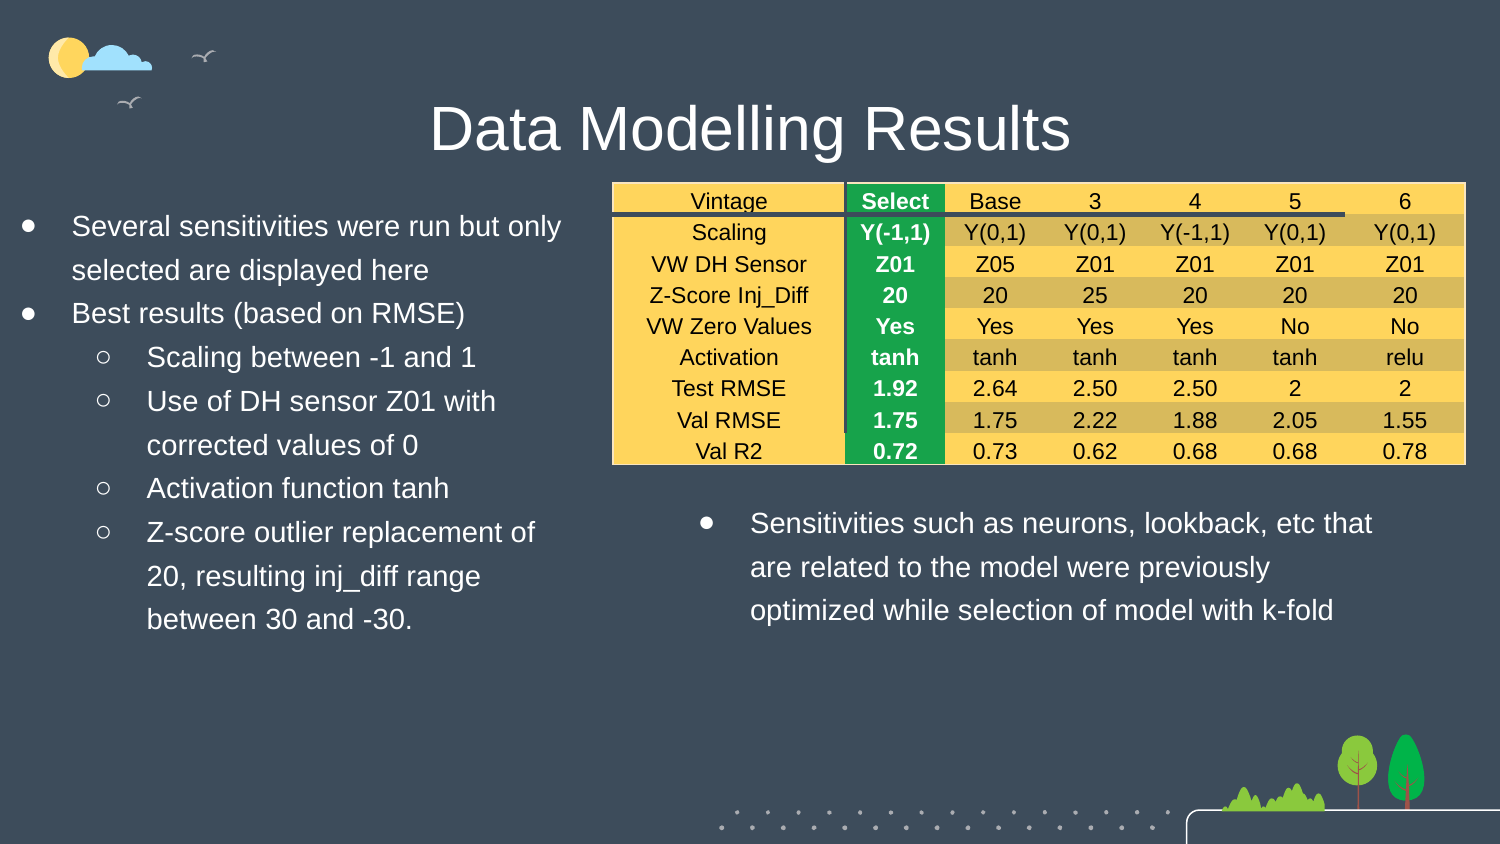

# Data Modelling Results
| Vintage | Select | Base | 3 | 4 | 5 | 6 |
| --- | --- | --- | --- | --- | --- | --- |
| Scaling | Y(-1,1) | Y(0,1) | Y(0,1) | Y(-1,1) | Y(0,1) | Y(0,1) |
| VW DH Sensor | Z01 | Z05 | Z01 | Z01 | Z01 | Z01 |
| Z-Score Inj\_Diff | 20 | 20 | 25 | 20 | 20 | 20 |
| VW Zero Values | Yes | Yes | Yes | Yes | No | No |
| Activation | tanh | tanh | tanh | tanh | tanh | relu |
| Test RMSE | 1.92 | 2.64 | 2.50 | 2.50 | 2 | 2 |
| Val RMSE | 1.75 | 1.75 | 2.22 | 1.88 | 2.05 | 1.55 |
| Val R2 | 0.72 | 0.73 | 0.62 | 0.68 | 0.68 | 0.78 |
Several sensitivities were run but only selected are displayed here
Best results (based on RMSE)
Scaling between -1 and 1
Use of DH sensor Z01 with corrected values of 0
Activation function tanh
Z-score outlier replacement of  20, resulting inj_diff range between 30 and -30.

Sensitivities such as neurons, lookback, etc that are related to the model were previously optimized while selection of model with k-fold